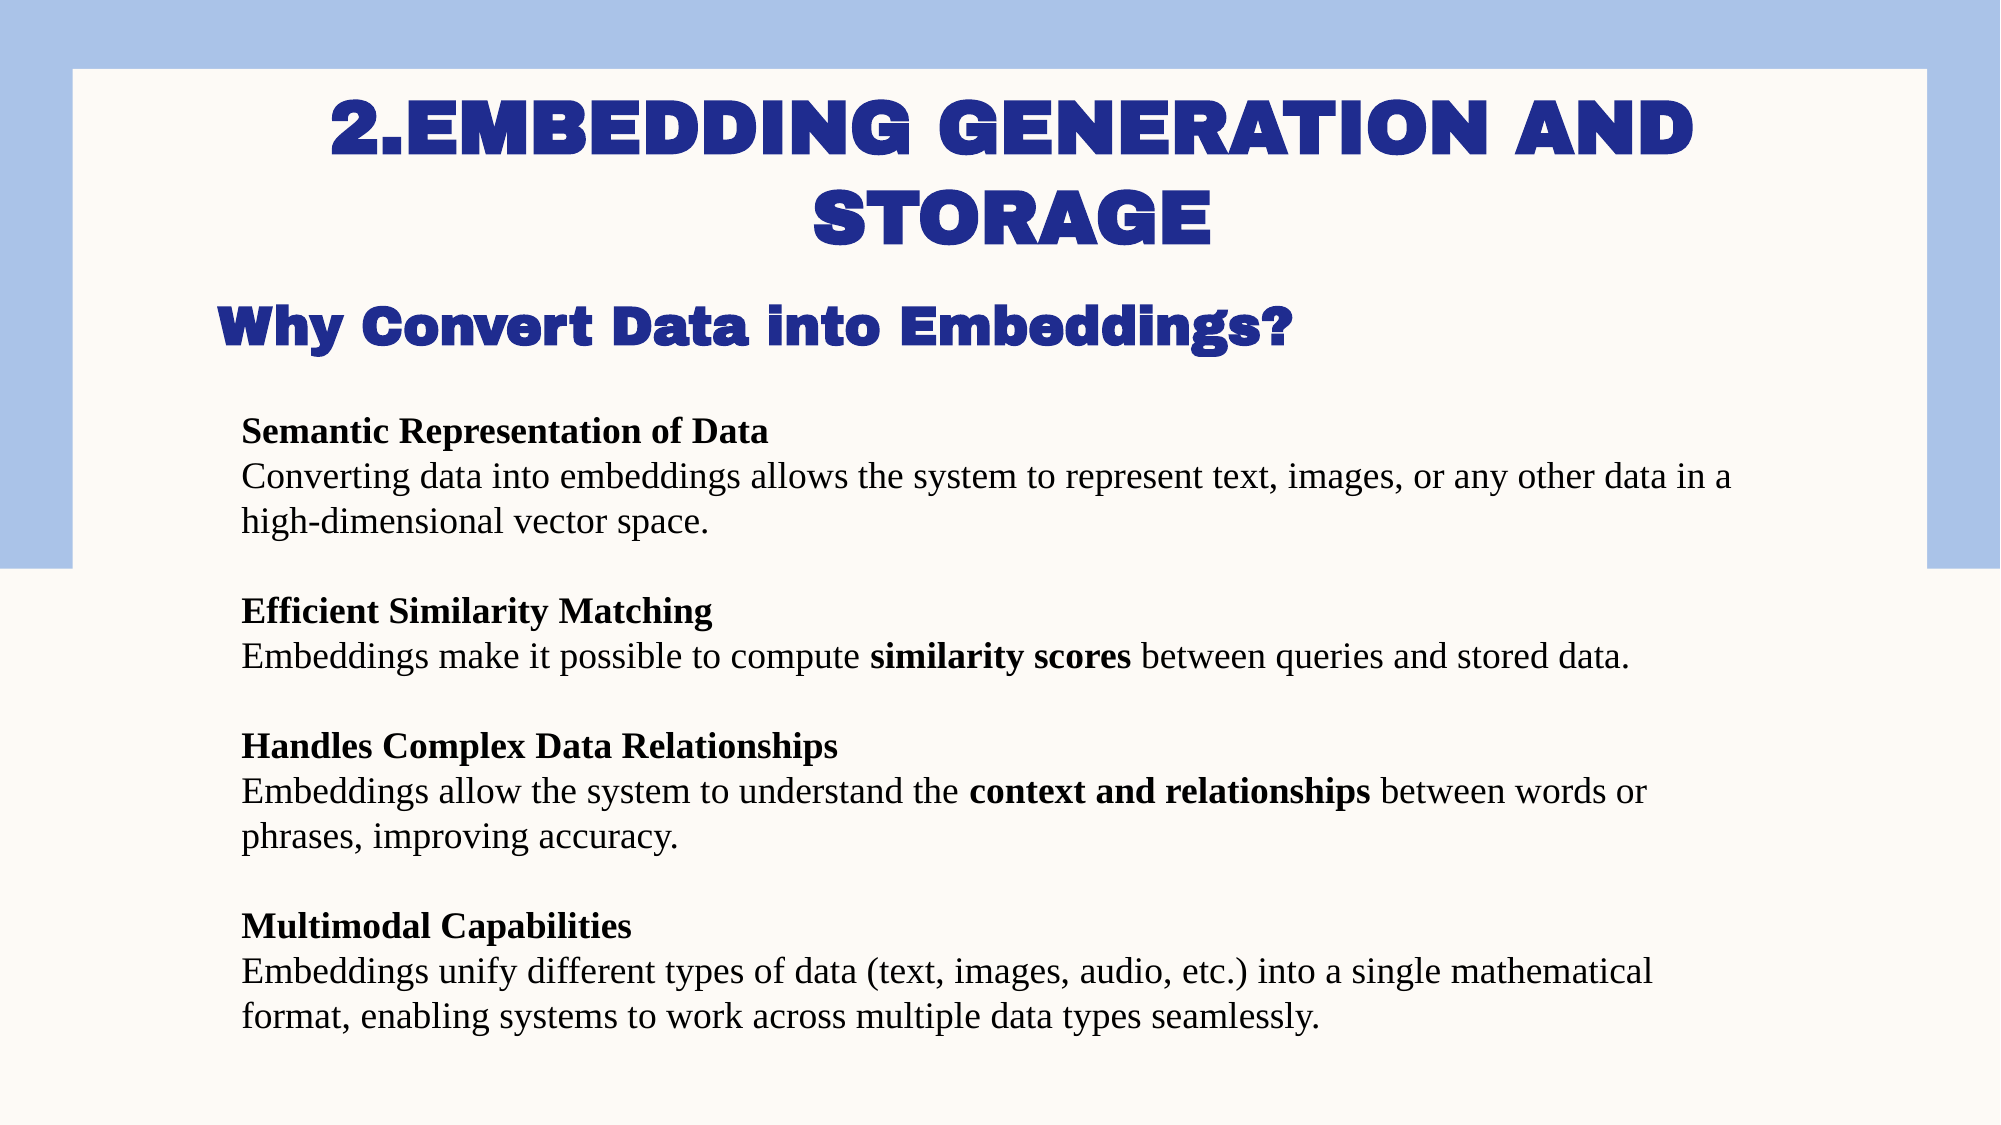

20
# 2.Embedding generation and Storage
Why Convert Data into Embeddings?

Semantic Representation of Data
Converting data into embeddings allows the system to represent text, images, or any other data in a high-dimensional vector space.

Efficient Similarity Matching
Embeddings make it possible to compute similarity scores between queries and stored data.

Handles Complex Data Relationships
Embeddings allow the system to understand the context and relationships between words or phrases, improving accuracy.

Multimodal Capabilities
Embeddings unify different types of data (text, images, audio, etc.) into a single mathematical format, enabling systems to work across multiple data types seamlessly.